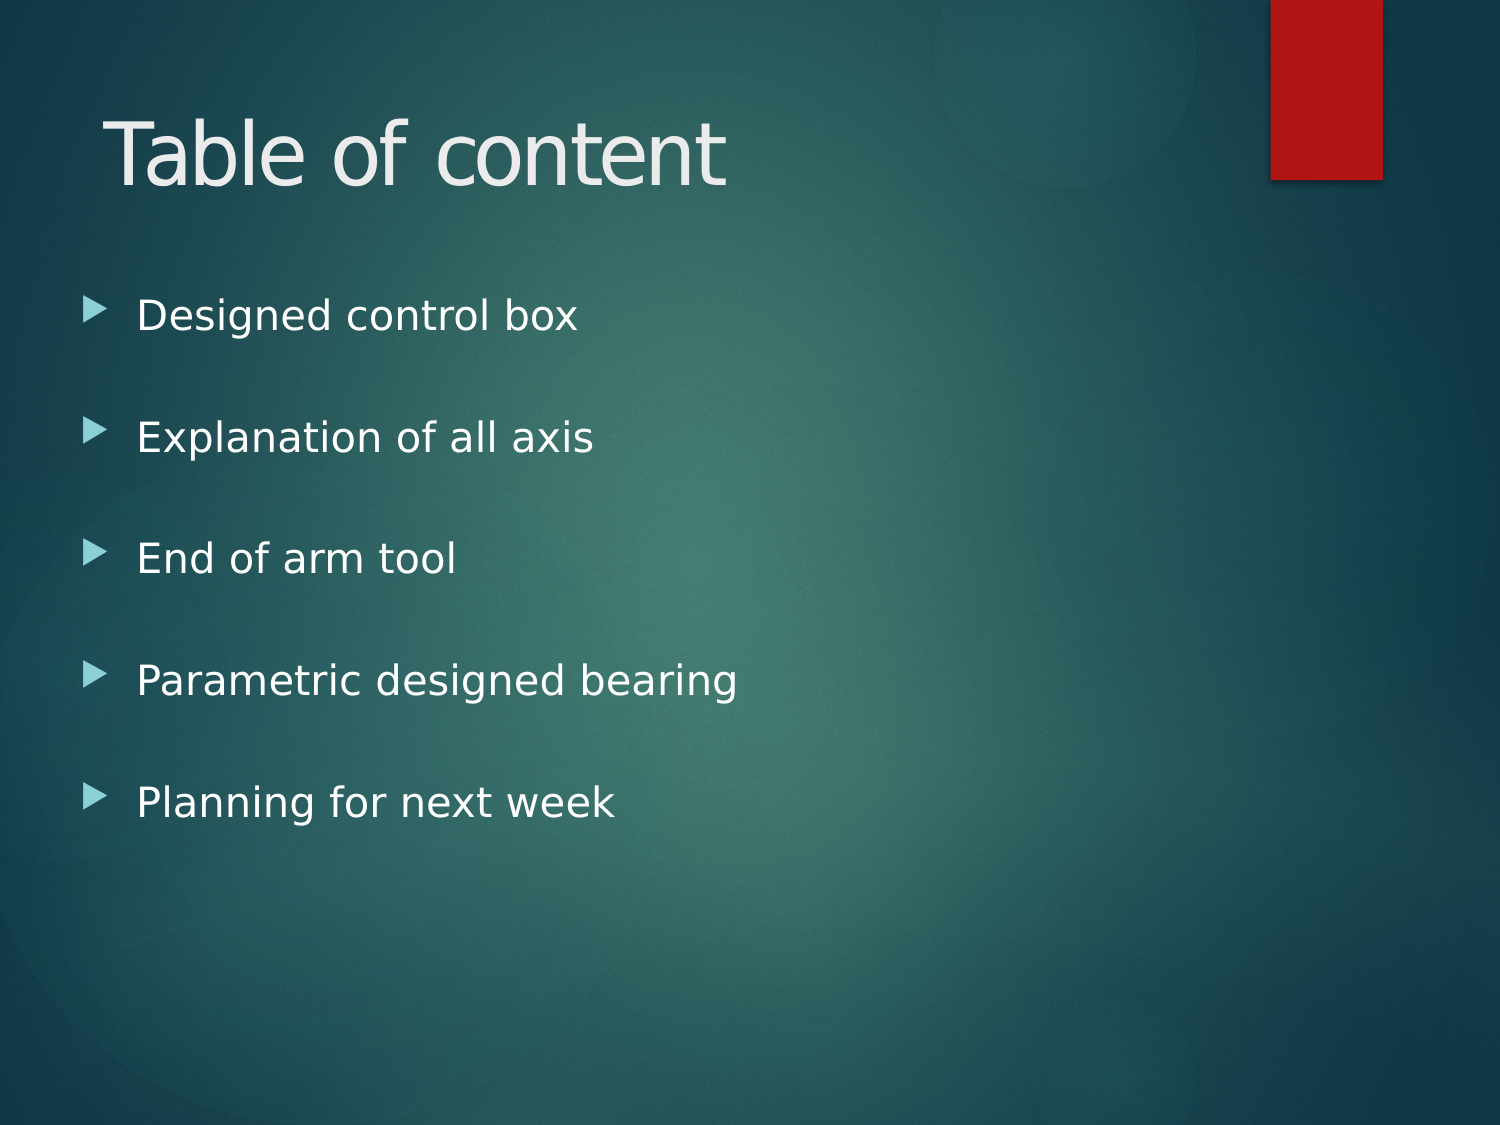

# Table of content
Designed control box

Explanation of all axis

End of arm tool

Parametric designed bearing

Planning for next week